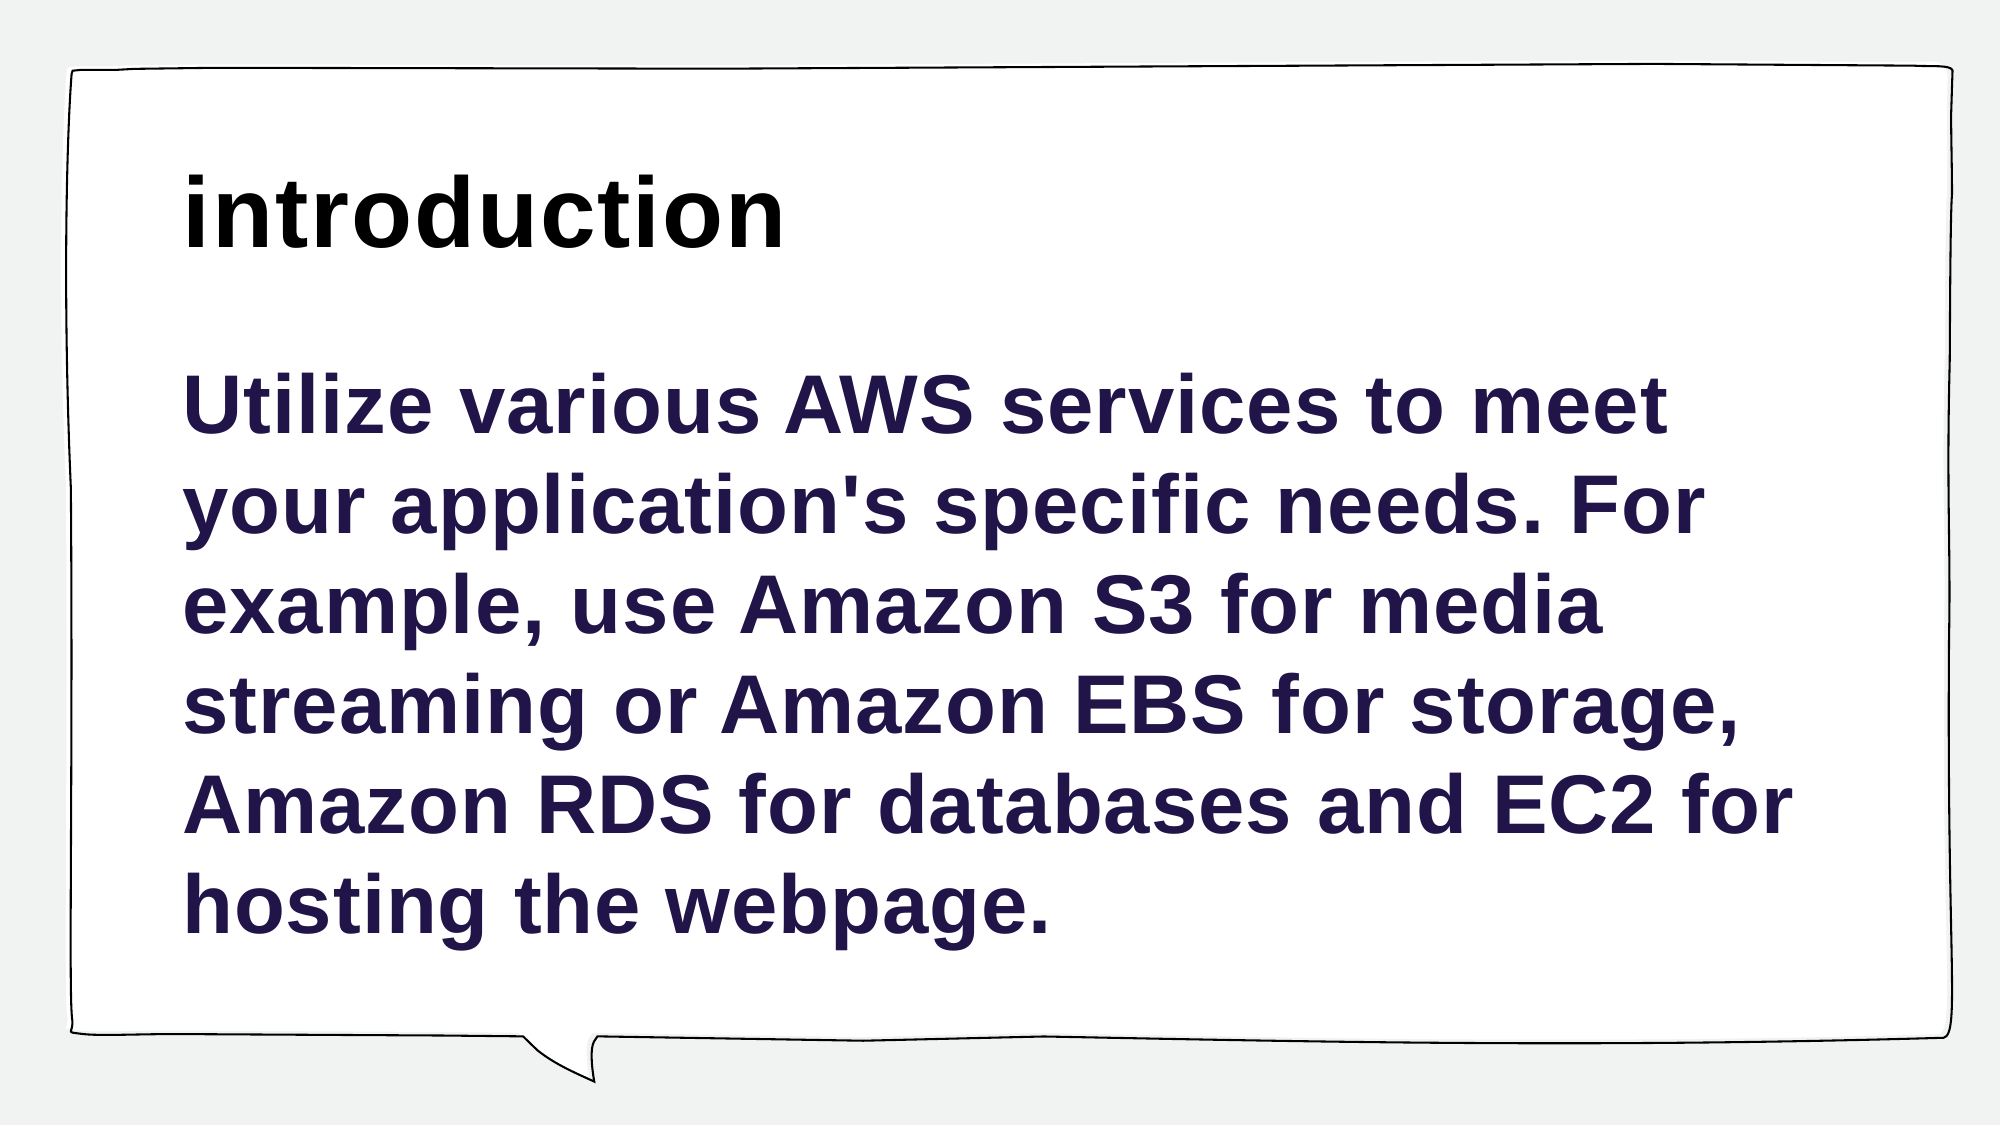

# introduction
Utilize various AWS services to meet your application's specific needs. For example, use Amazon S3 for media streaming or Amazon EBS for storage, Amazon RDS for databases and EC2 for hosting the webpage.